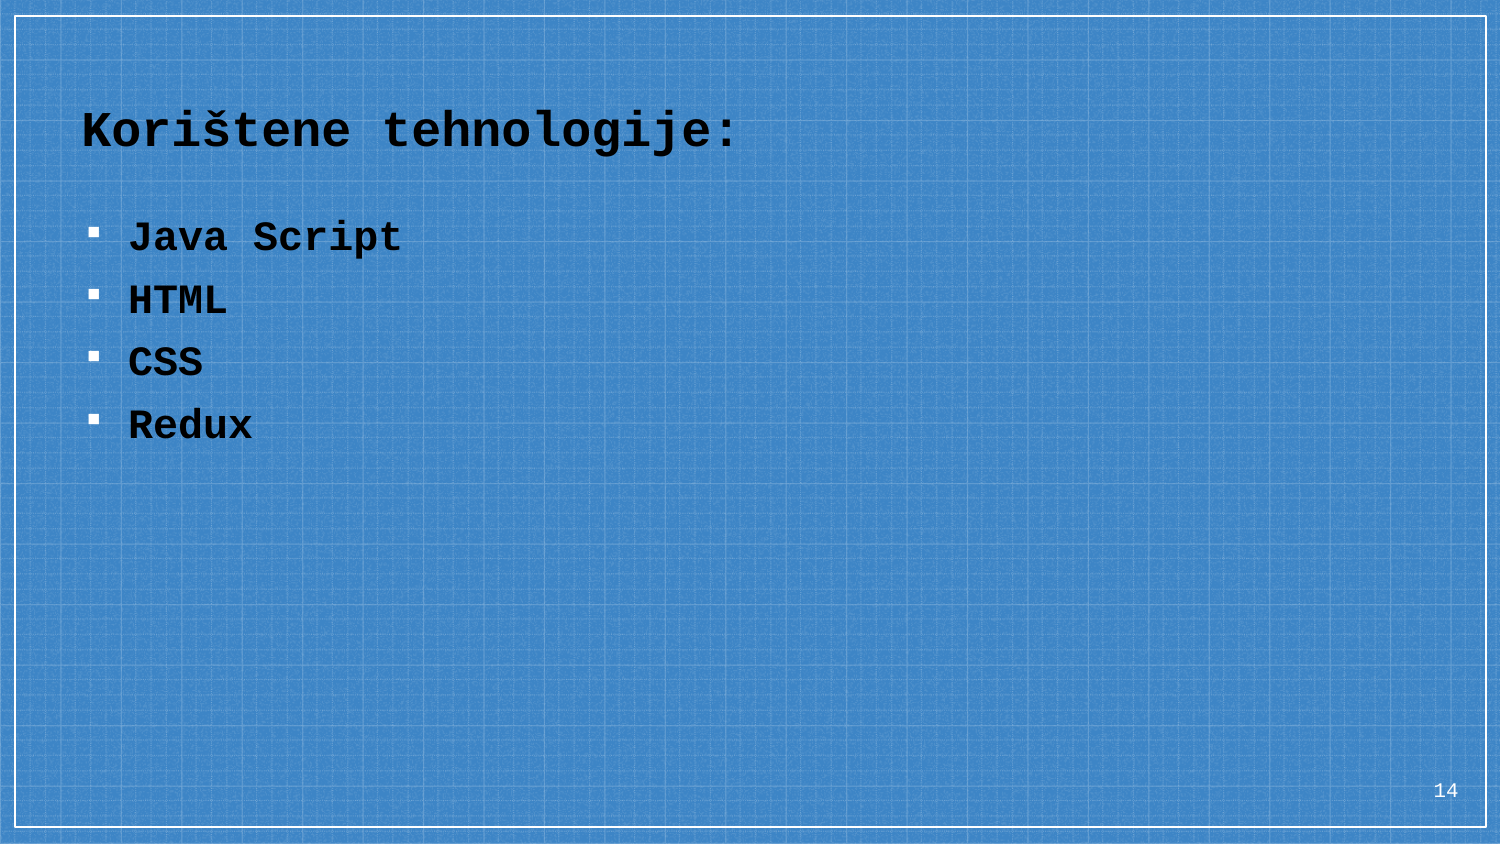

# Korištene tehnologije:
Java Script
HTML
CSS
Redux
14